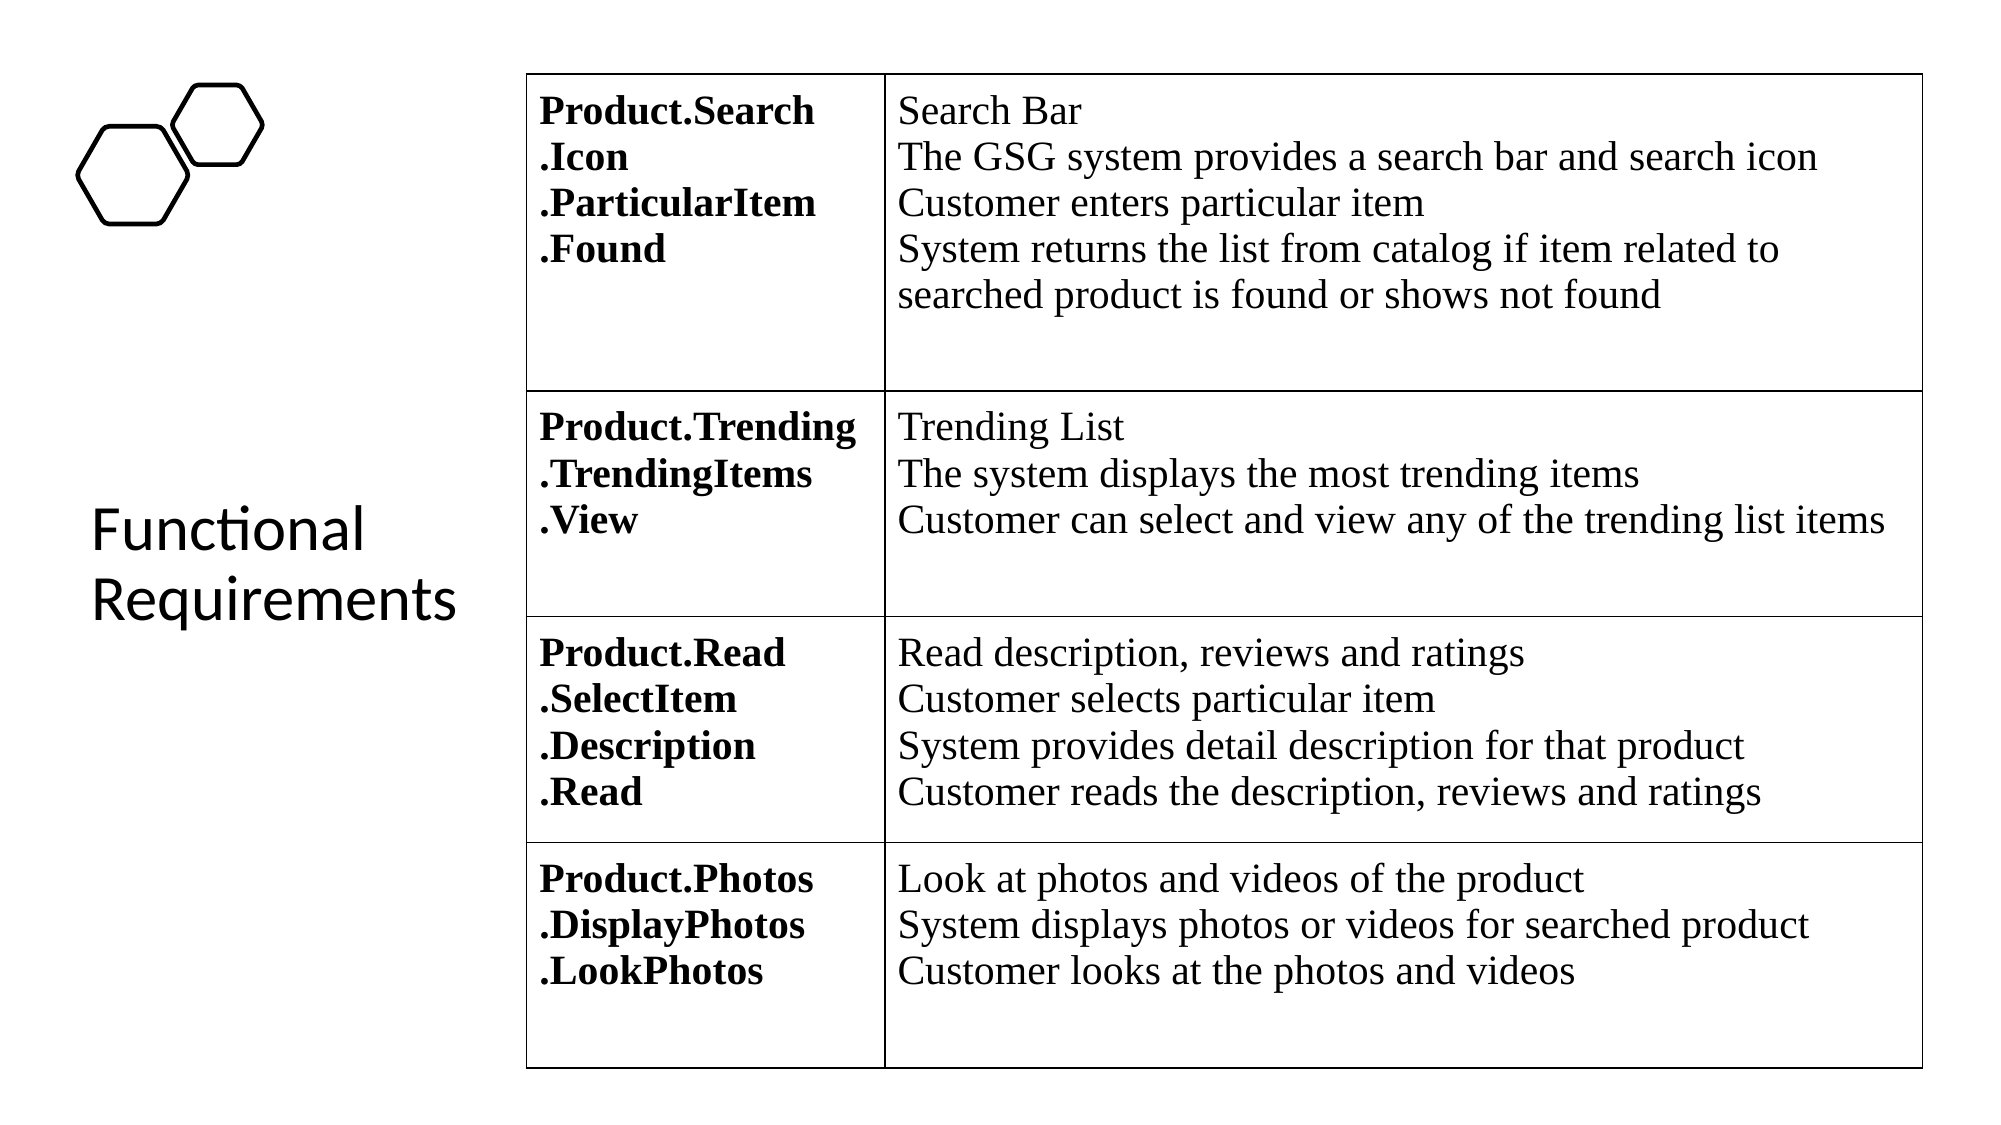

| Product.Search .Icon .ParticularItem .Found | Search Bar The GSG system provides a search bar and search icon Customer enters particular item System returns the list from catalog if item related to searched product is found or shows not found |
| --- | --- |
| Product.Trending .TrendingItems .View | Trending List The system displays the most trending items  Customer can select and view any of the trending list items |
| Product.Read .SelectItem .Description .Read | Read description, reviews and ratings Customer selects particular item System provides detail description for that product Customer reads the description, reviews and ratings |
| Product.Photos .DisplayPhotos .LookPhotos | Look at photos and videos of the product System displays photos or videos for searched product Customer looks at the photos and videos |

# Functional Requirements